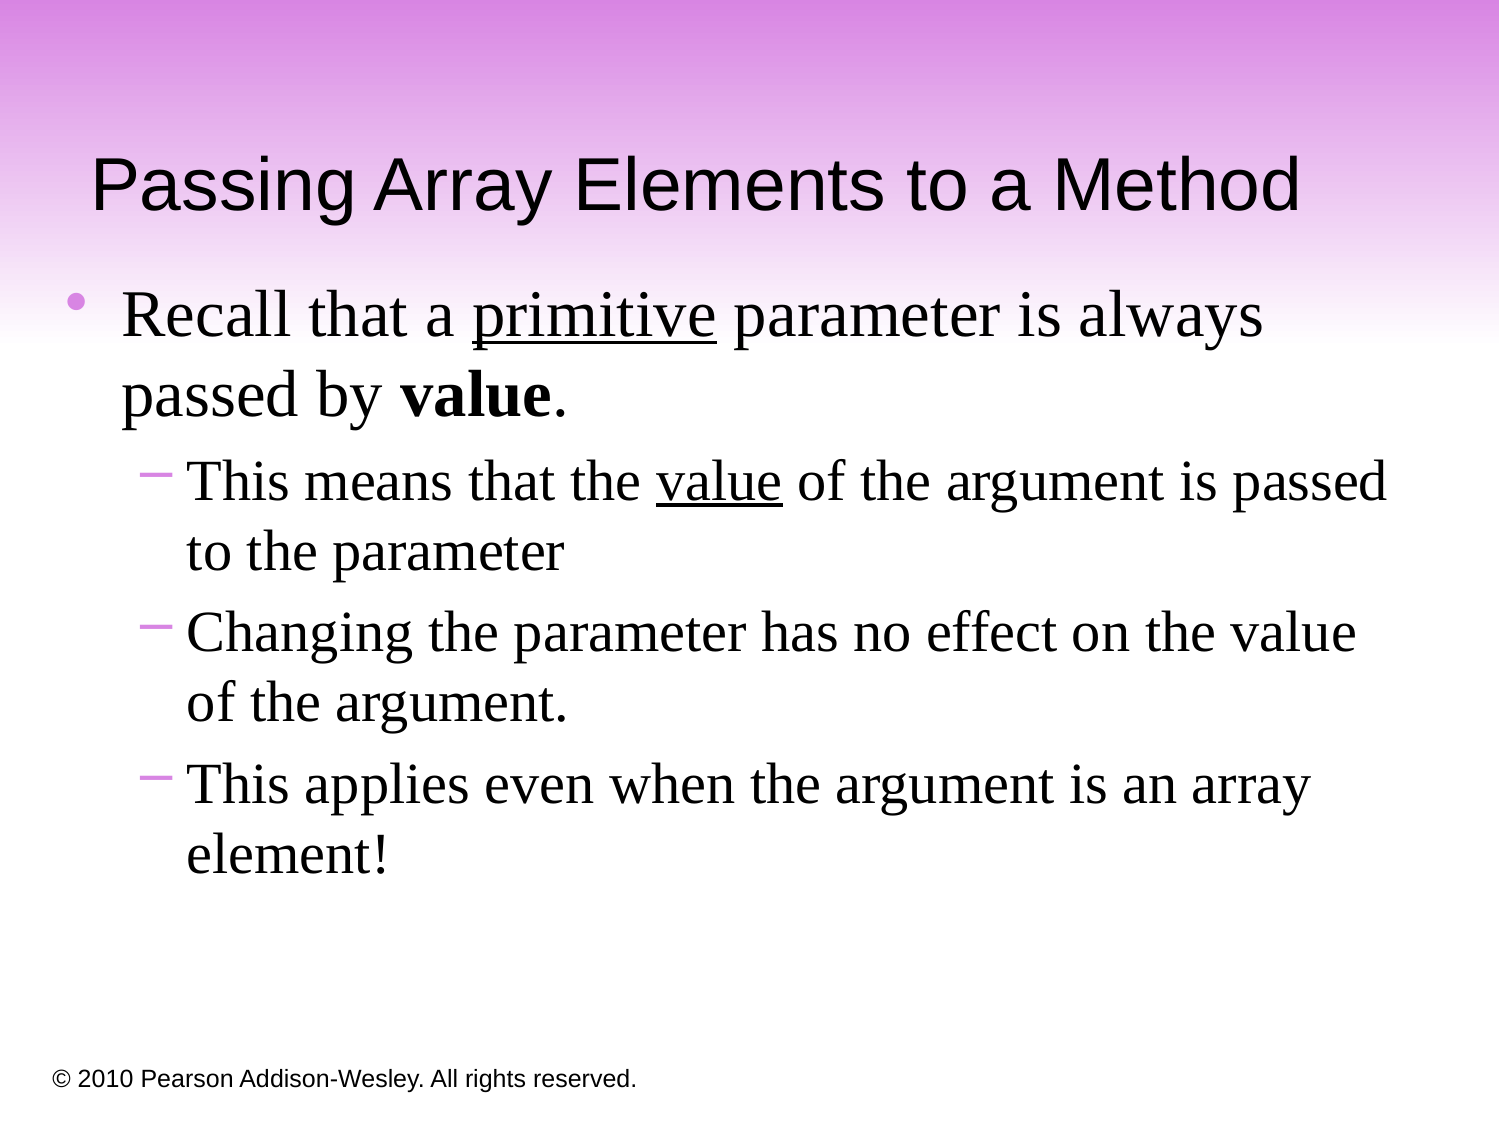

# Passing Array Elements to a Method
Recall that a primitive parameter is always passed by value.
This means that the value of the argument is passed to the parameter
Changing the parameter has no effect on the value of the argument.
This applies even when the argument is an array element!